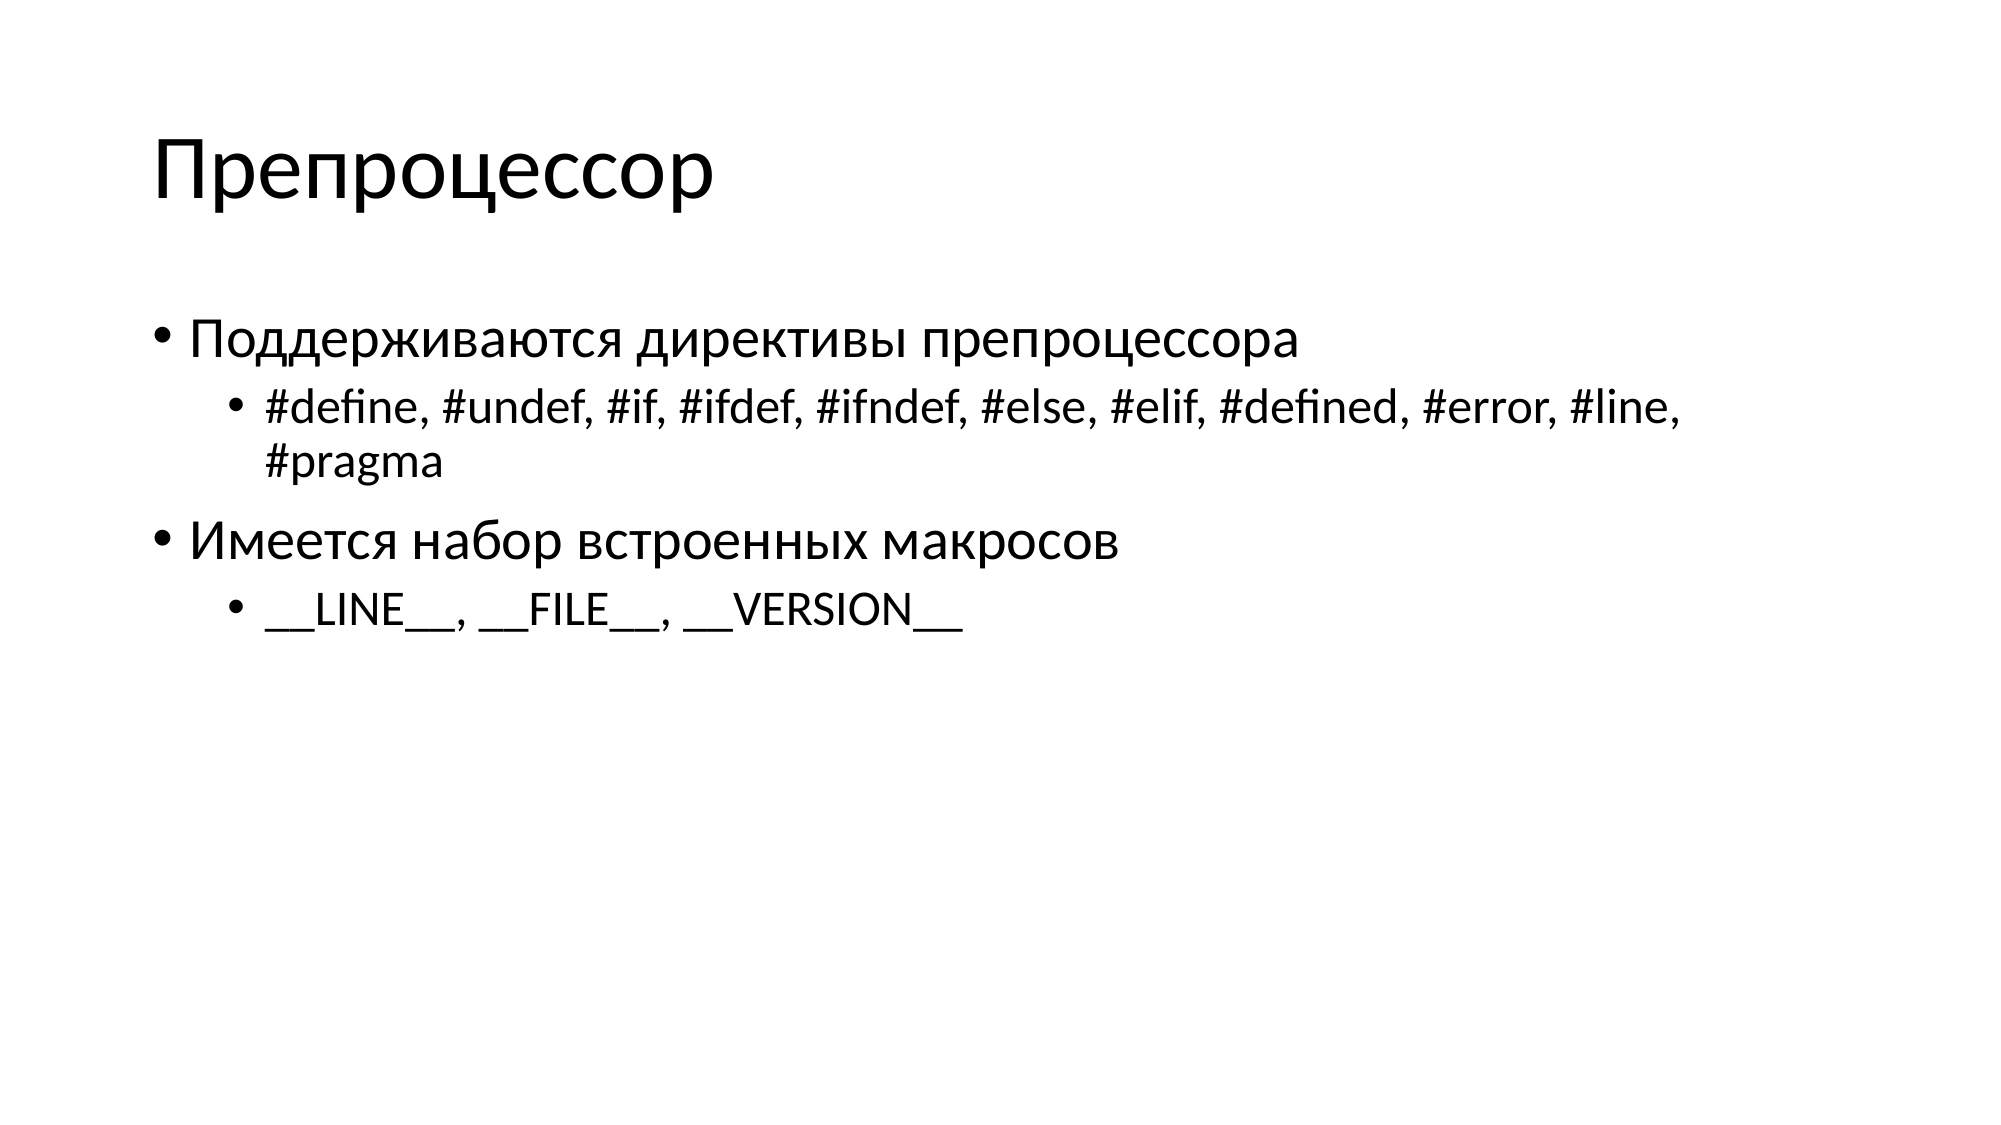

# Препроцессор
Поддерживаются директивы препроцессора
#define, #undef, #if, #ifdef, #ifndef, #else, #elif, #defined, #error, #line, #pragma
Имеется набор встроенных макросов
__LINE__, __FILE__, __VERSION__